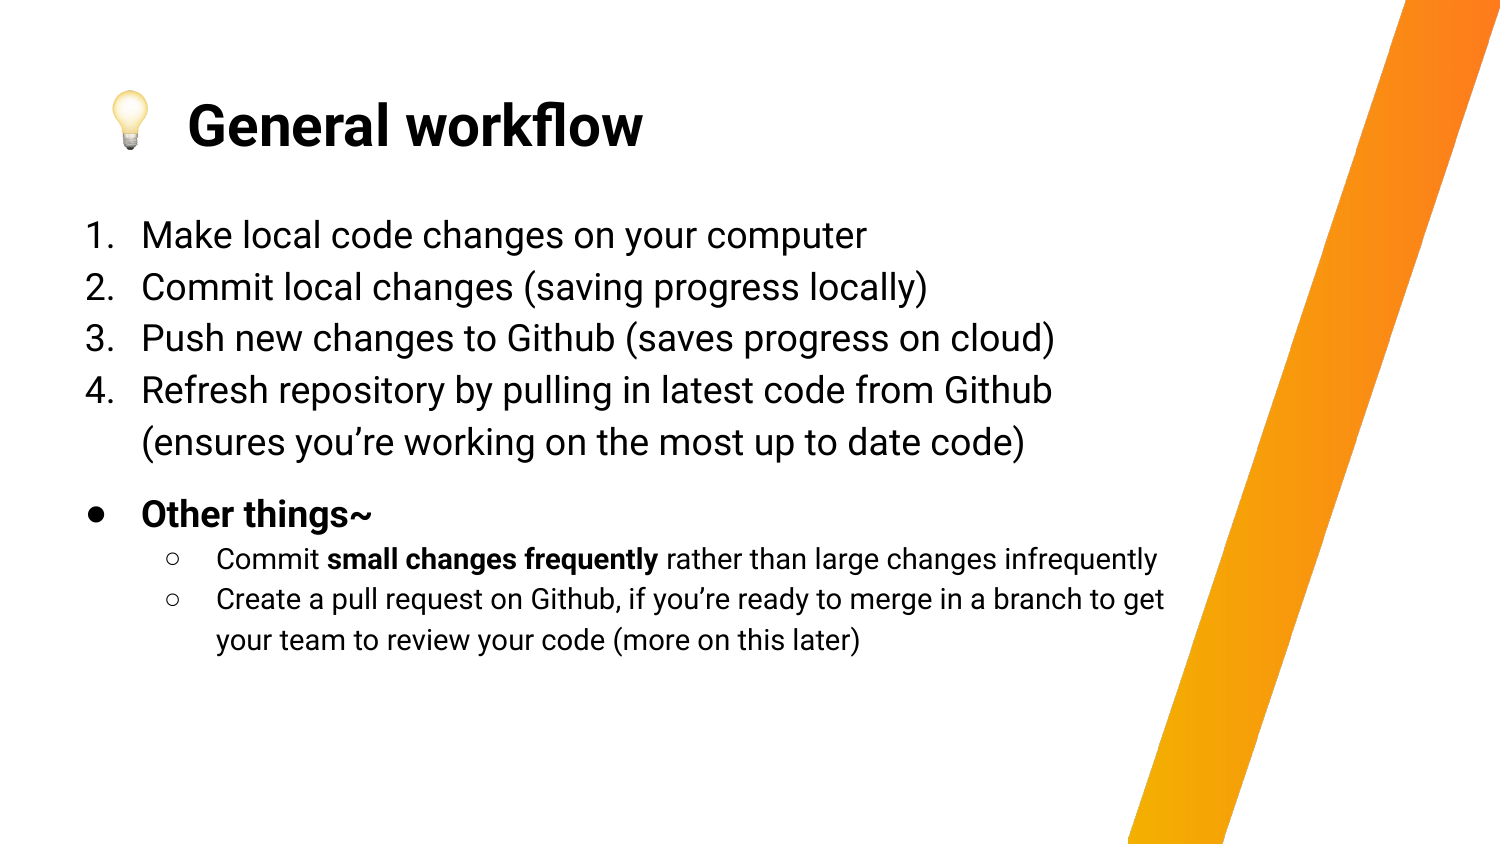

# General workflow
Make local code changes on your computer
Commit local changes (saving progress locally)
Push new changes to Github (saves progress on cloud)
Refresh repository by pulling in latest code from Github (ensures you’re working on the most up to date code)
Other things~
Commit small changes frequently rather than large changes infrequently
Create a pull request on Github, if you’re ready to merge in a branch to get your team to review your code (more on this later)